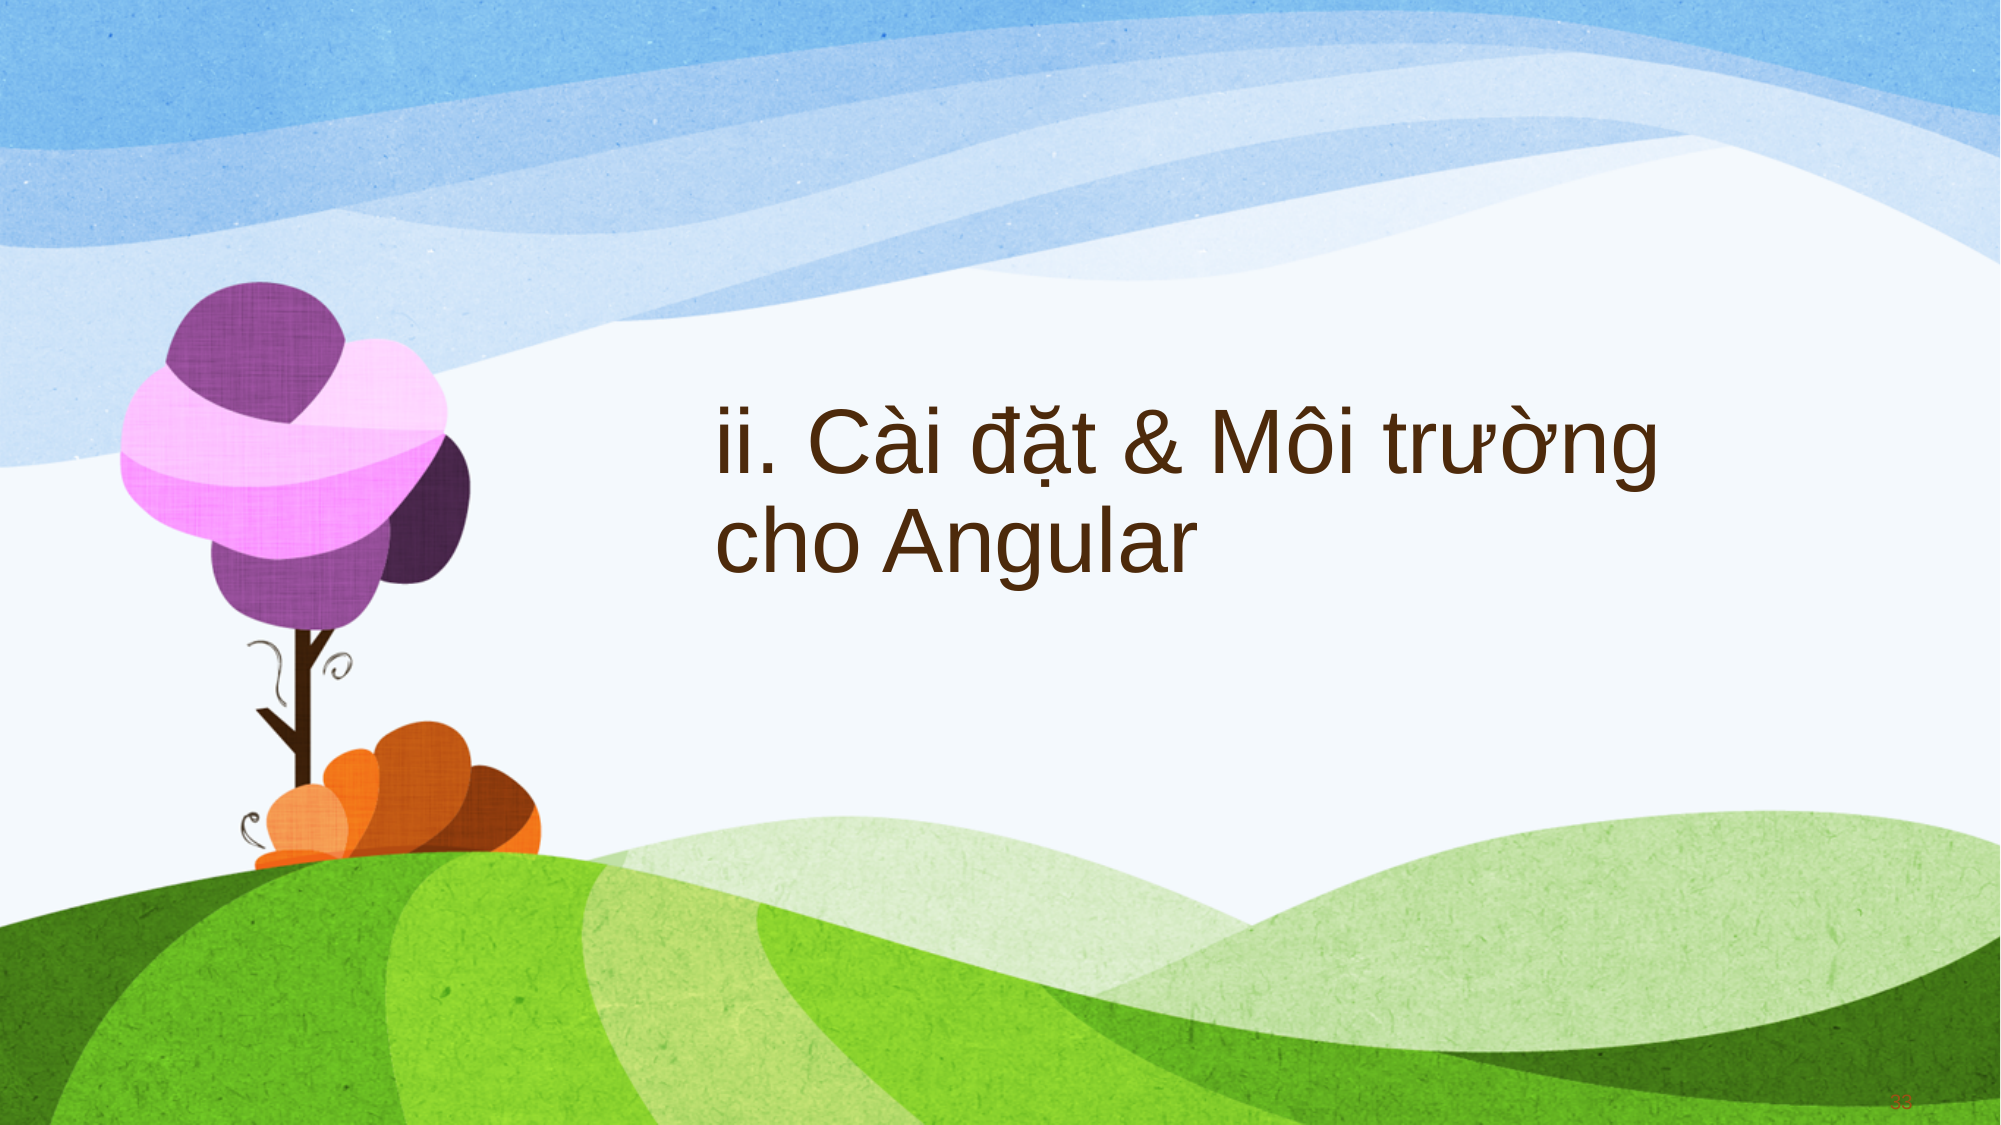

# ii. Cài đặt & Môi trường cho Angular

33